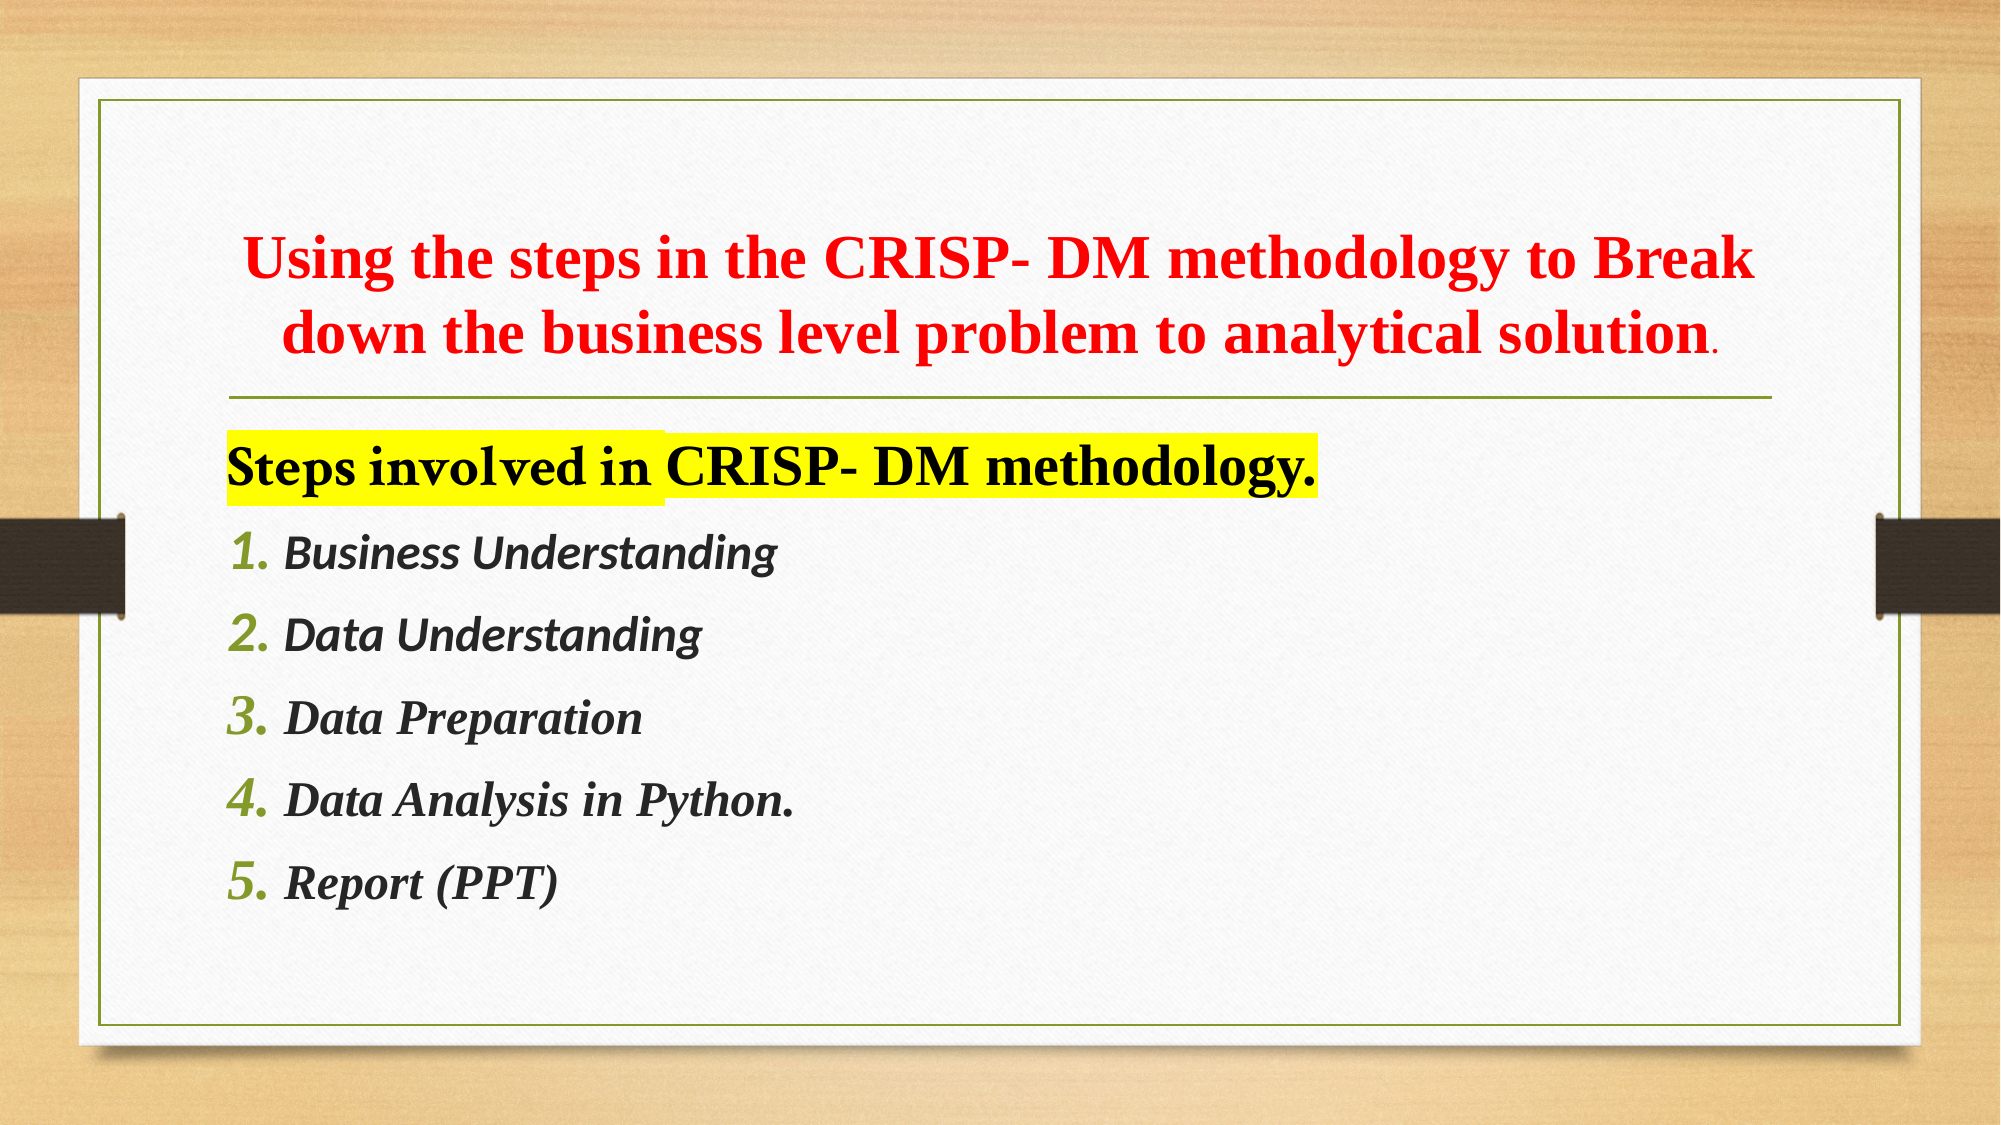

# Using the steps in the CRISP- DM methodology to Break down the business level problem to analytical solution.
Steps involved in CRISP- DM methodology.
Business Understanding
Data Understanding
Data Preparation
Data Analysis in Python.
Report (PPT)